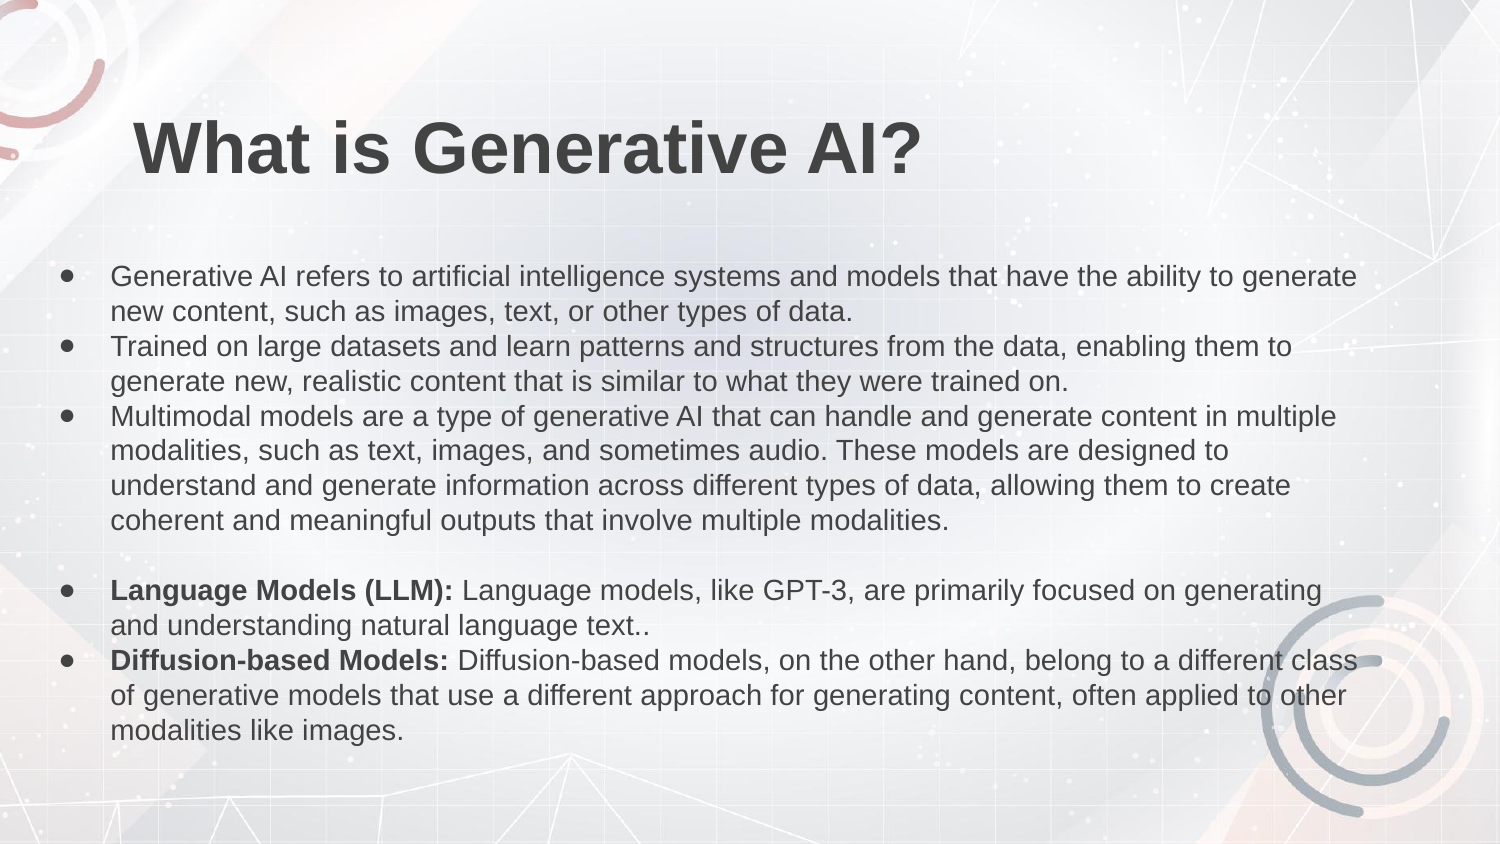

# What is Generative AI?

Generative AI refers to artificial intelligence systems and models that have the ability to generate new content, such as images, text, or other types of data.
Trained on large datasets and learn patterns and structures from the data, enabling them to generate new, realistic content that is similar to what they were trained on.
Multimodal models are a type of generative AI that can handle and generate content in multiple modalities, such as text, images, and sometimes audio. These models are designed to understand and generate information across different types of data, allowing them to create coherent and meaningful outputs that involve multiple modalities.

Language Models (LLM): Language models, like GPT-3, are primarily focused on generating and understanding natural language text..
Diffusion-based Models: Diffusion-based models, on the other hand, belong to a different class of generative models that use a different approach for generating content, often applied to other modalities like images.